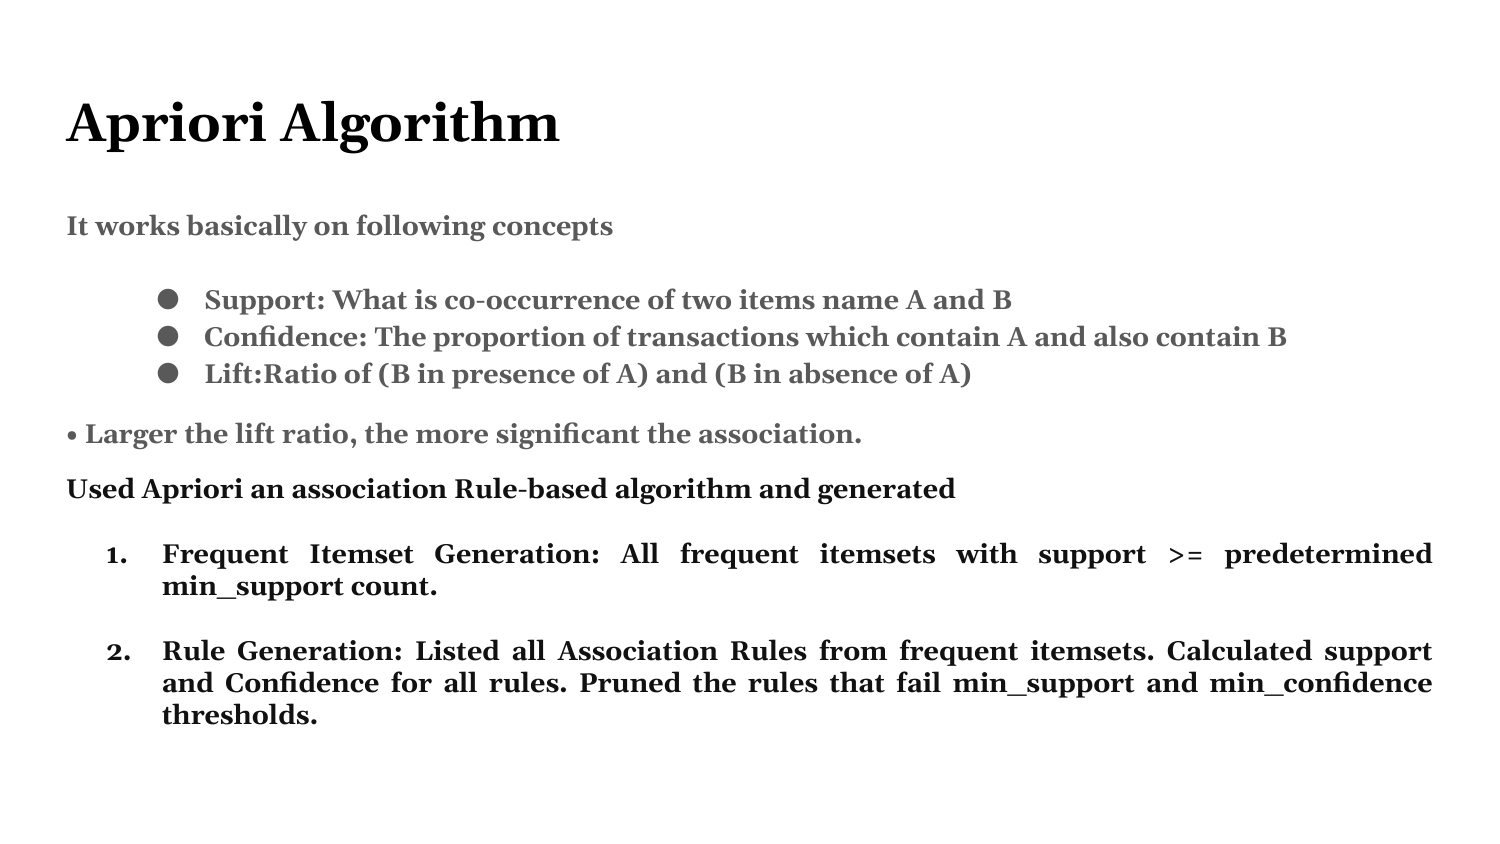

# Apriori Algorithm
It works basically on following concepts

Support: What is co-occurrence of two items name A and B
Confidence: The proportion of transactions which contain A and also contain B
Lift:Ratio of (B in presence of A) and (B in absence of A)
• Larger the lift ratio, the more significant the association.
Used Apriori an association Rule-based algorithm and generated

Frequent Itemset Generation: All frequent itemsets with support >= predetermined min_support count.

Rule Generation: Listed all Association Rules from frequent itemsets. Calculated support and Confidence for all rules. Pruned the rules that fail min_support and min_confidence thresholds.